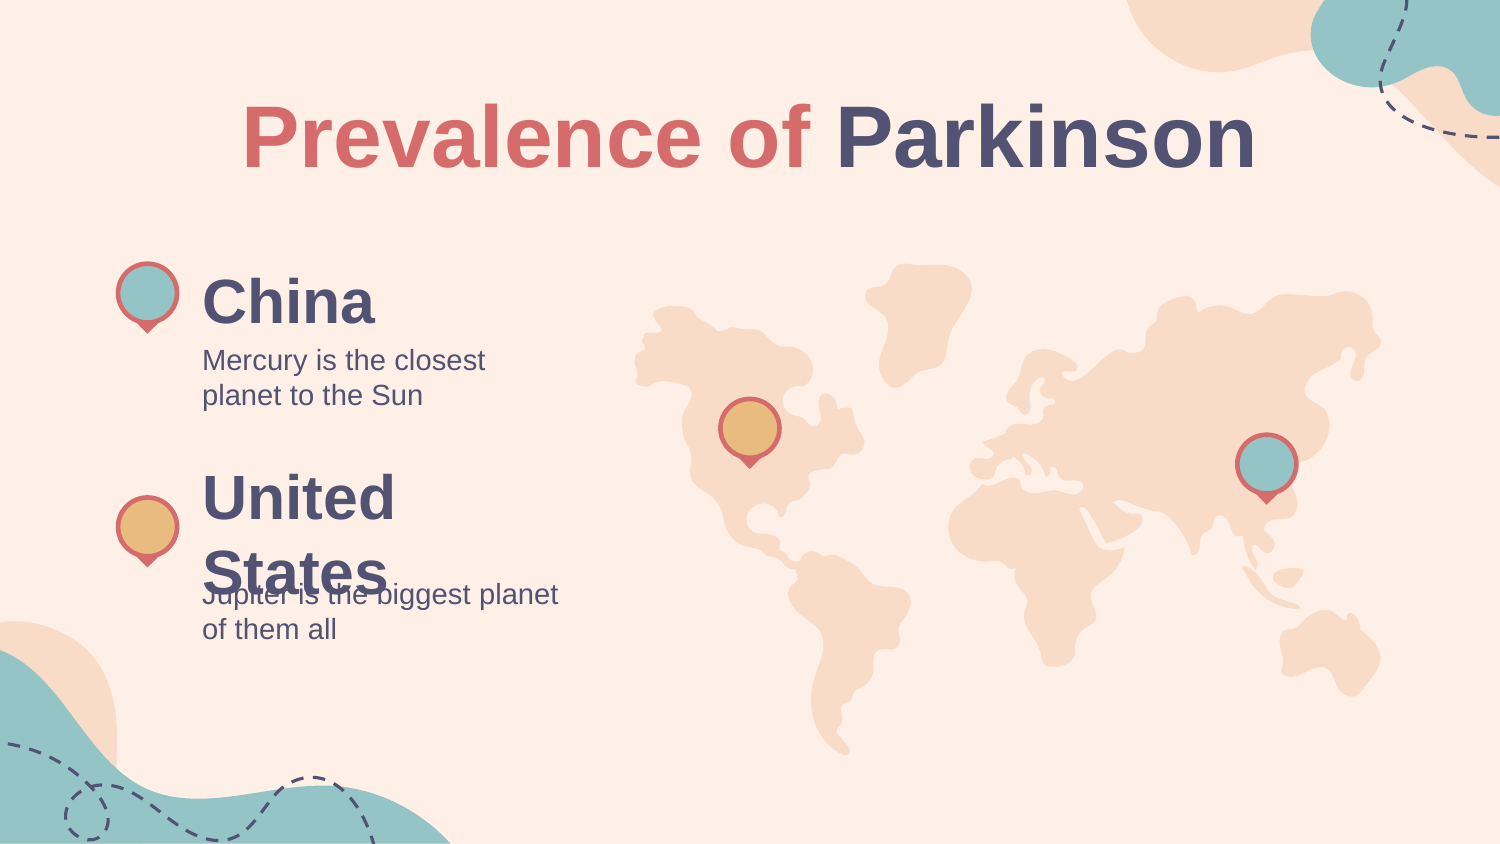

# Prevalence of Parkinson

China
Mercury is the closest planet to the Sun

United States
Jupiter is the biggest planet of them all